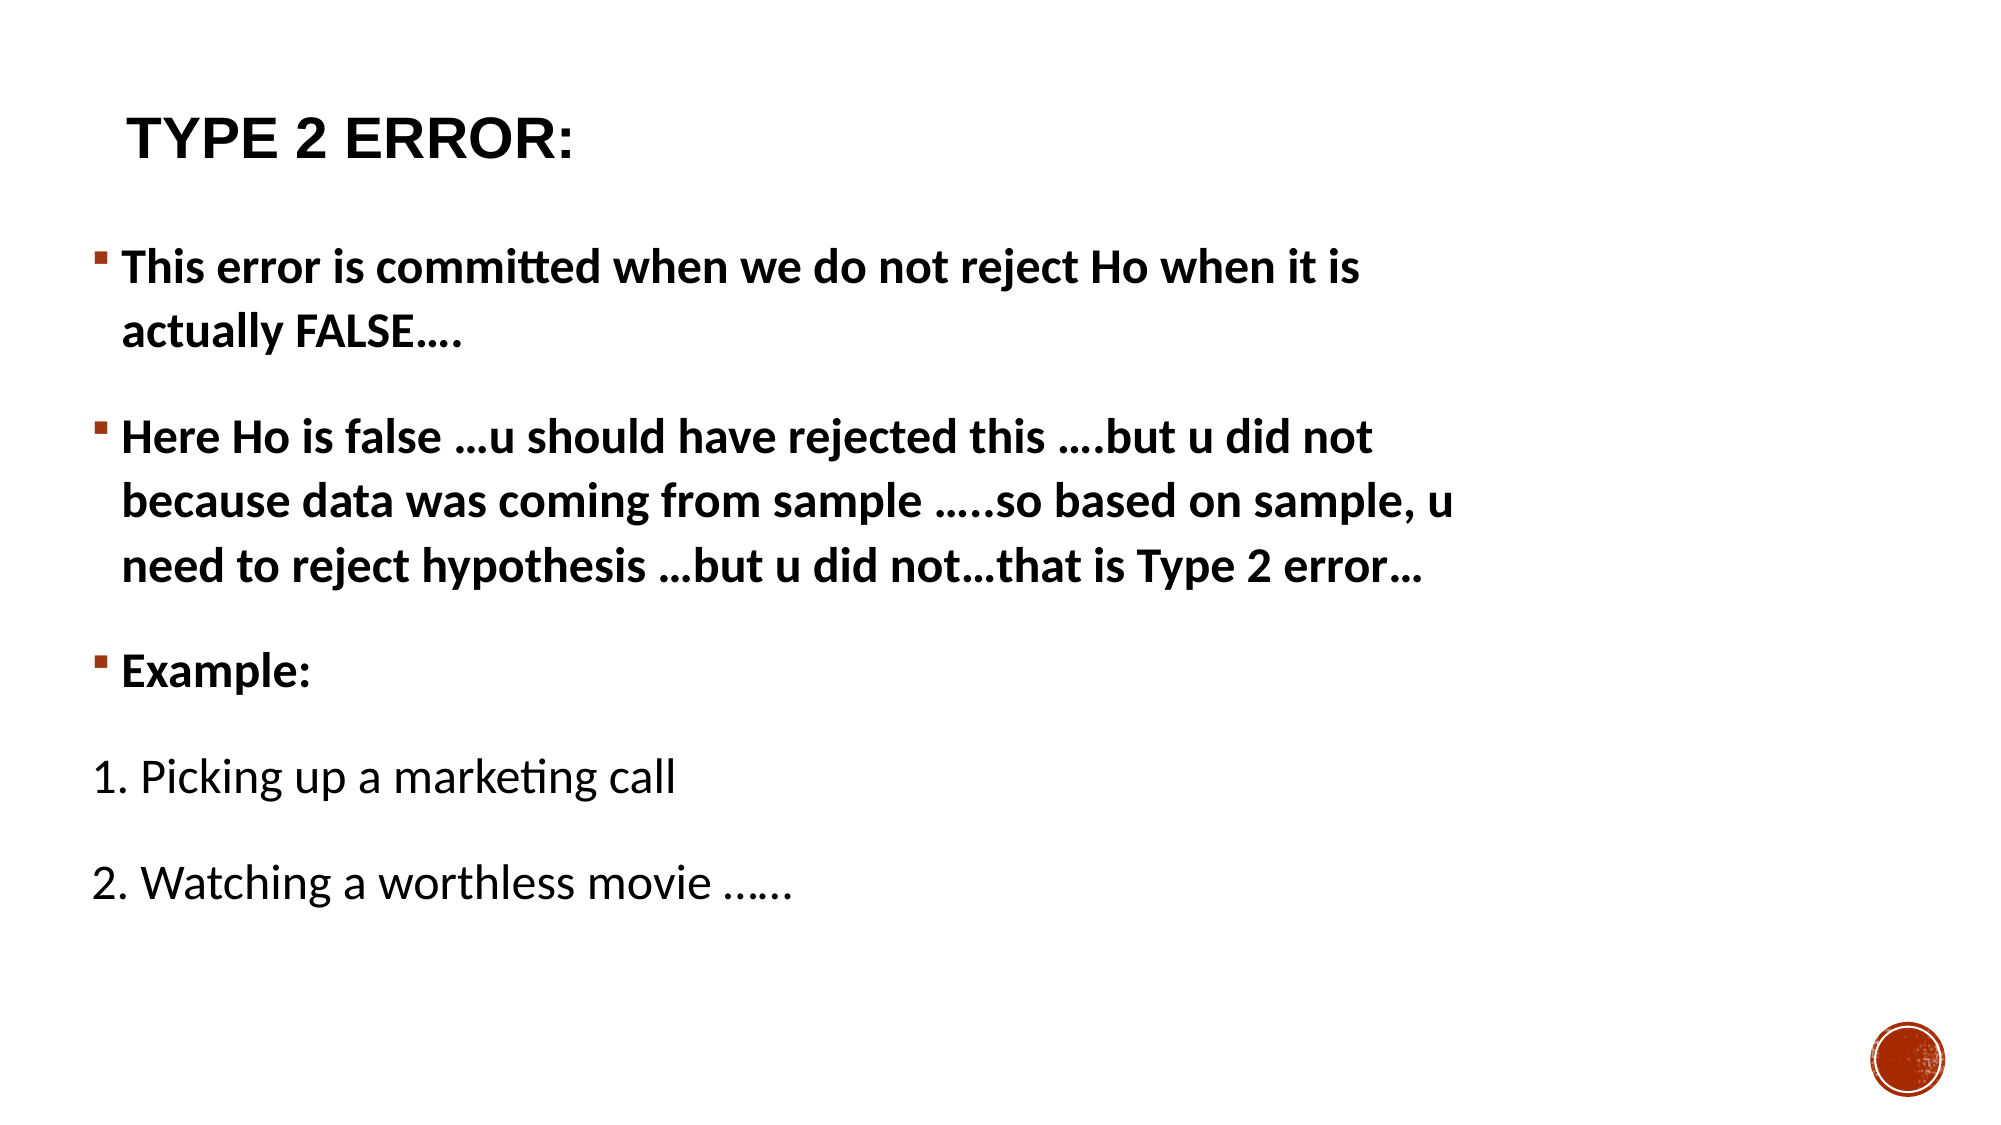

# Type 2 error:
This error is committed when we do not reject Ho when it is actually FALSE….
Here Ho is false …u should have rejected this ….but u did not because data was coming from sample …..so based on sample, u need to reject hypothesis …but u did not…that is Type 2 error…
Example:
1. Picking up a marketing call
2. Watching a worthless movie ……